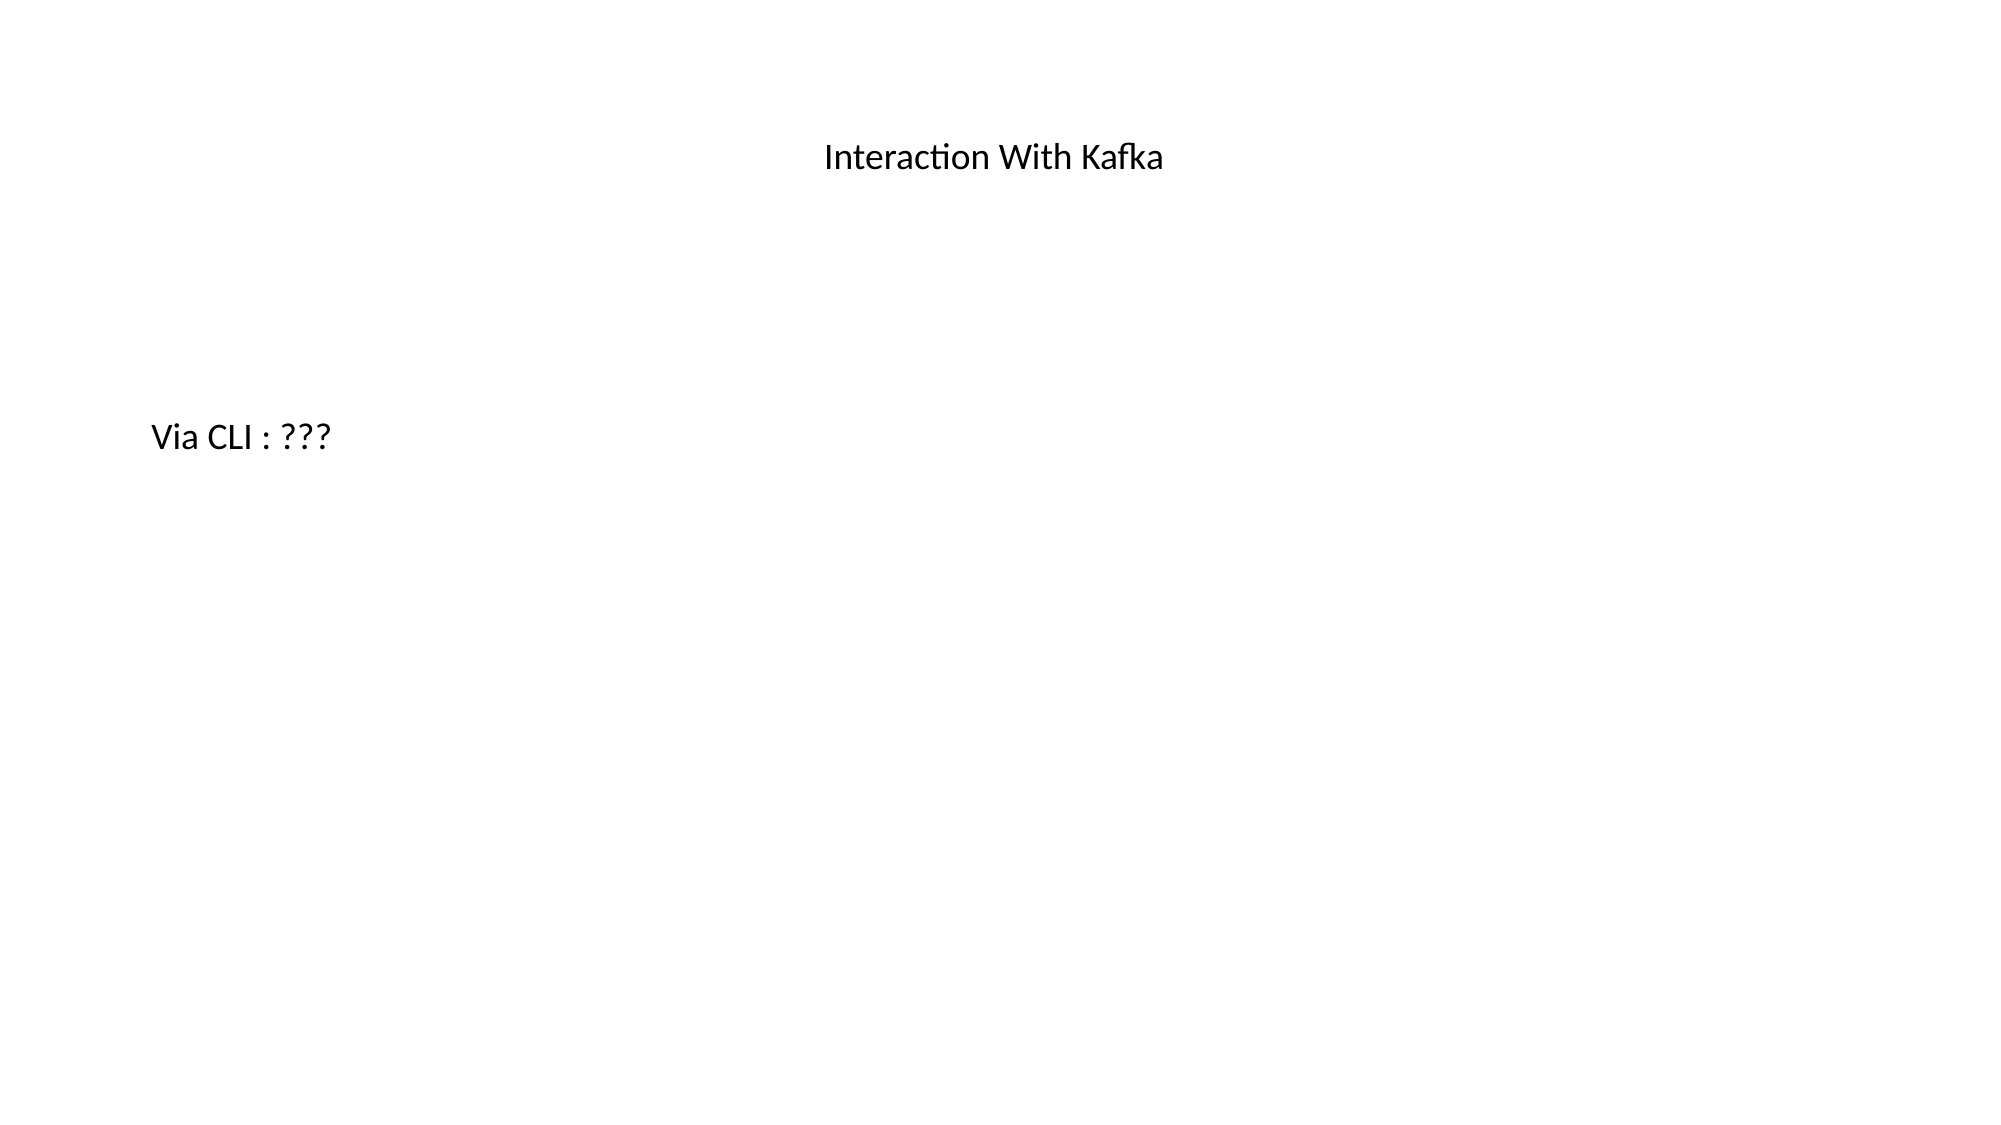

Interaction With Kafka
Via CLI : ???